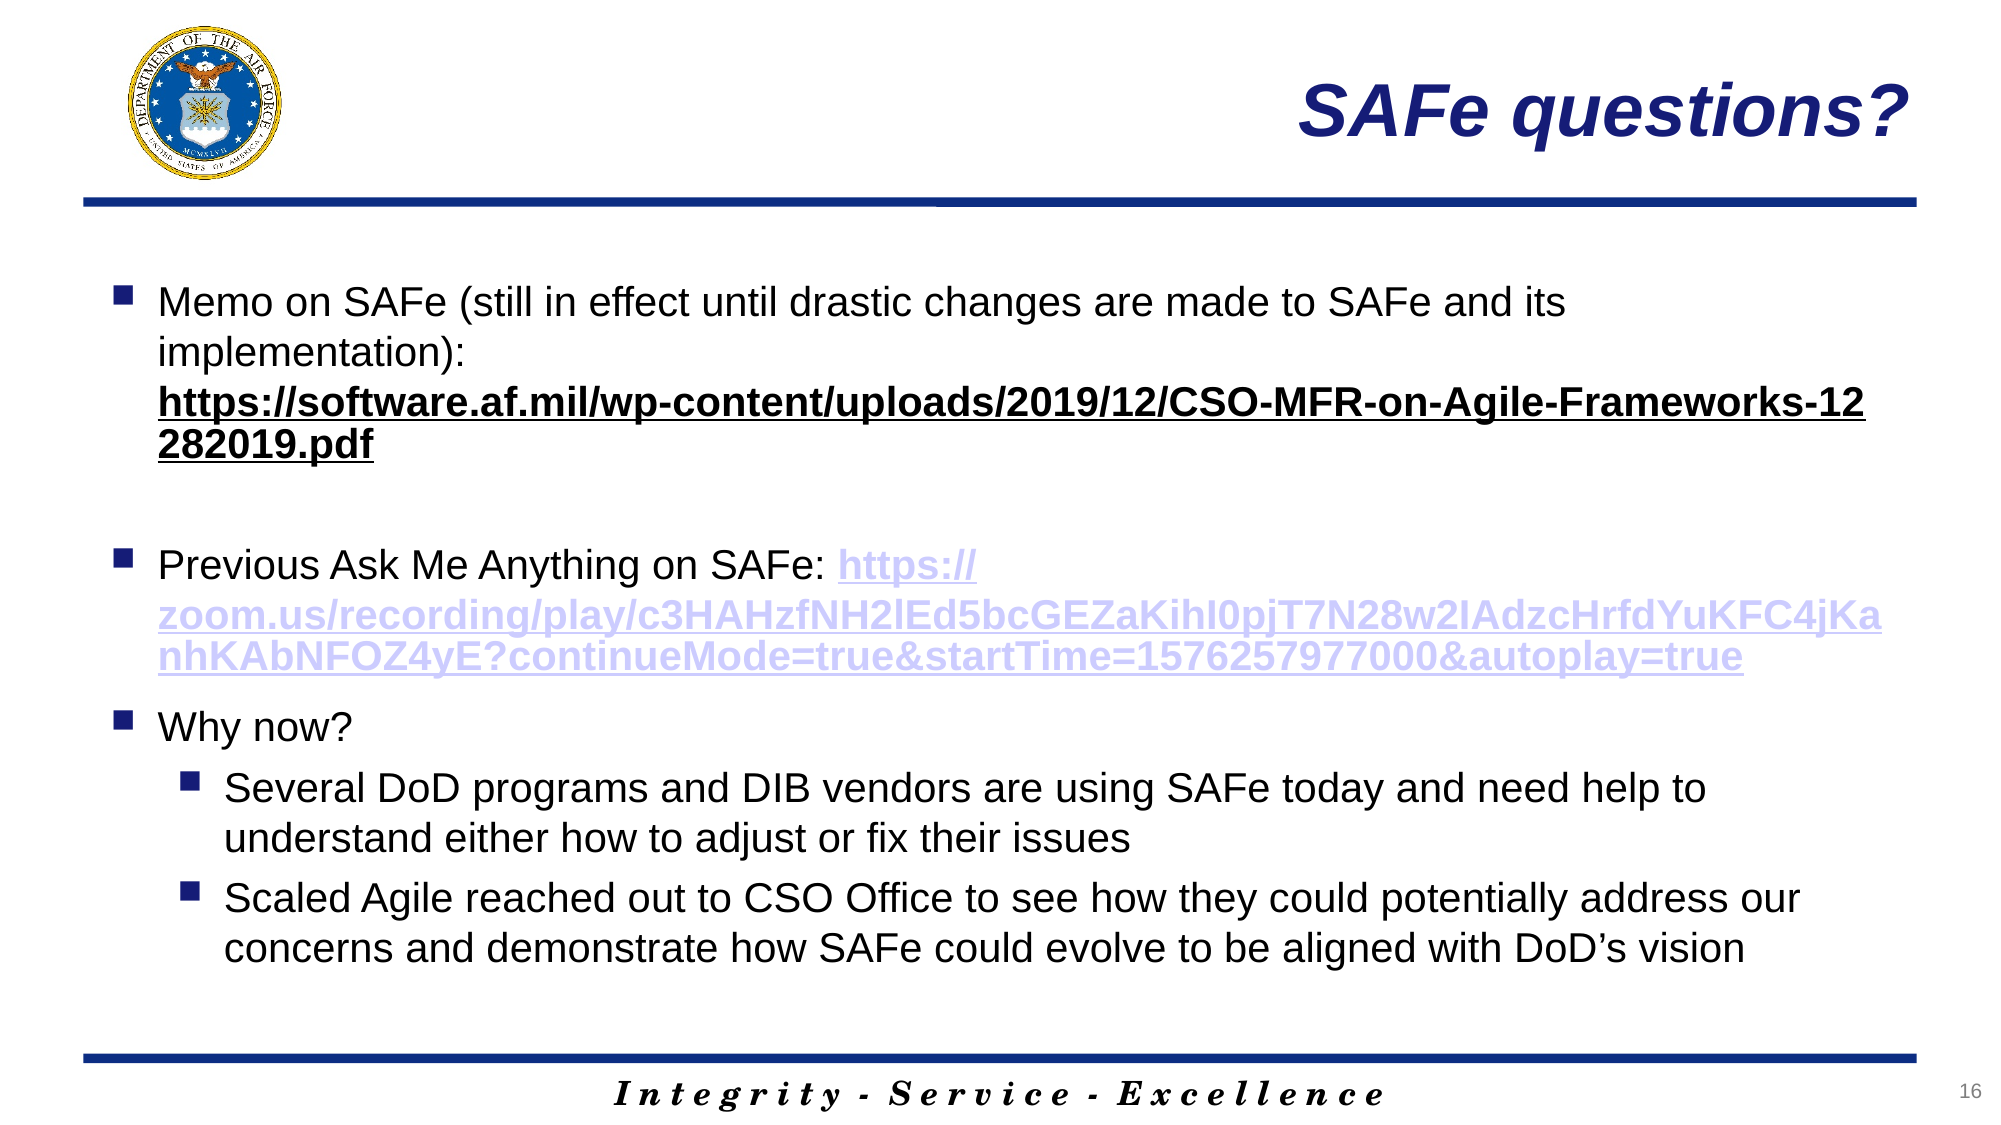

# SAFe questions?
Memo on SAFe (still in effect until drastic changes are made to SAFe and its implementation): https://software.af.mil/wp-content/uploads/2019/12/CSO-MFR-on-Agile-Frameworks-12282019.pdf
Previous Ask Me Anything on SAFe: https://zoom.us/recording/play/c3HAHzfNH2lEd5bcGEZaKihI0pjT7N28w2IAdzcHrfdYuKFC4jKanhKAbNFOZ4yE?continueMode=true&startTime=1576257977000&autoplay=true
Why now?
Several DoD programs and DIB vendors are using SAFe today and need help to understand either how to adjust or fix their issues
Scaled Agile reached out to CSO Office to see how they could potentially address our concerns and demonstrate how SAFe could evolve to be aligned with DoD’s vision
16